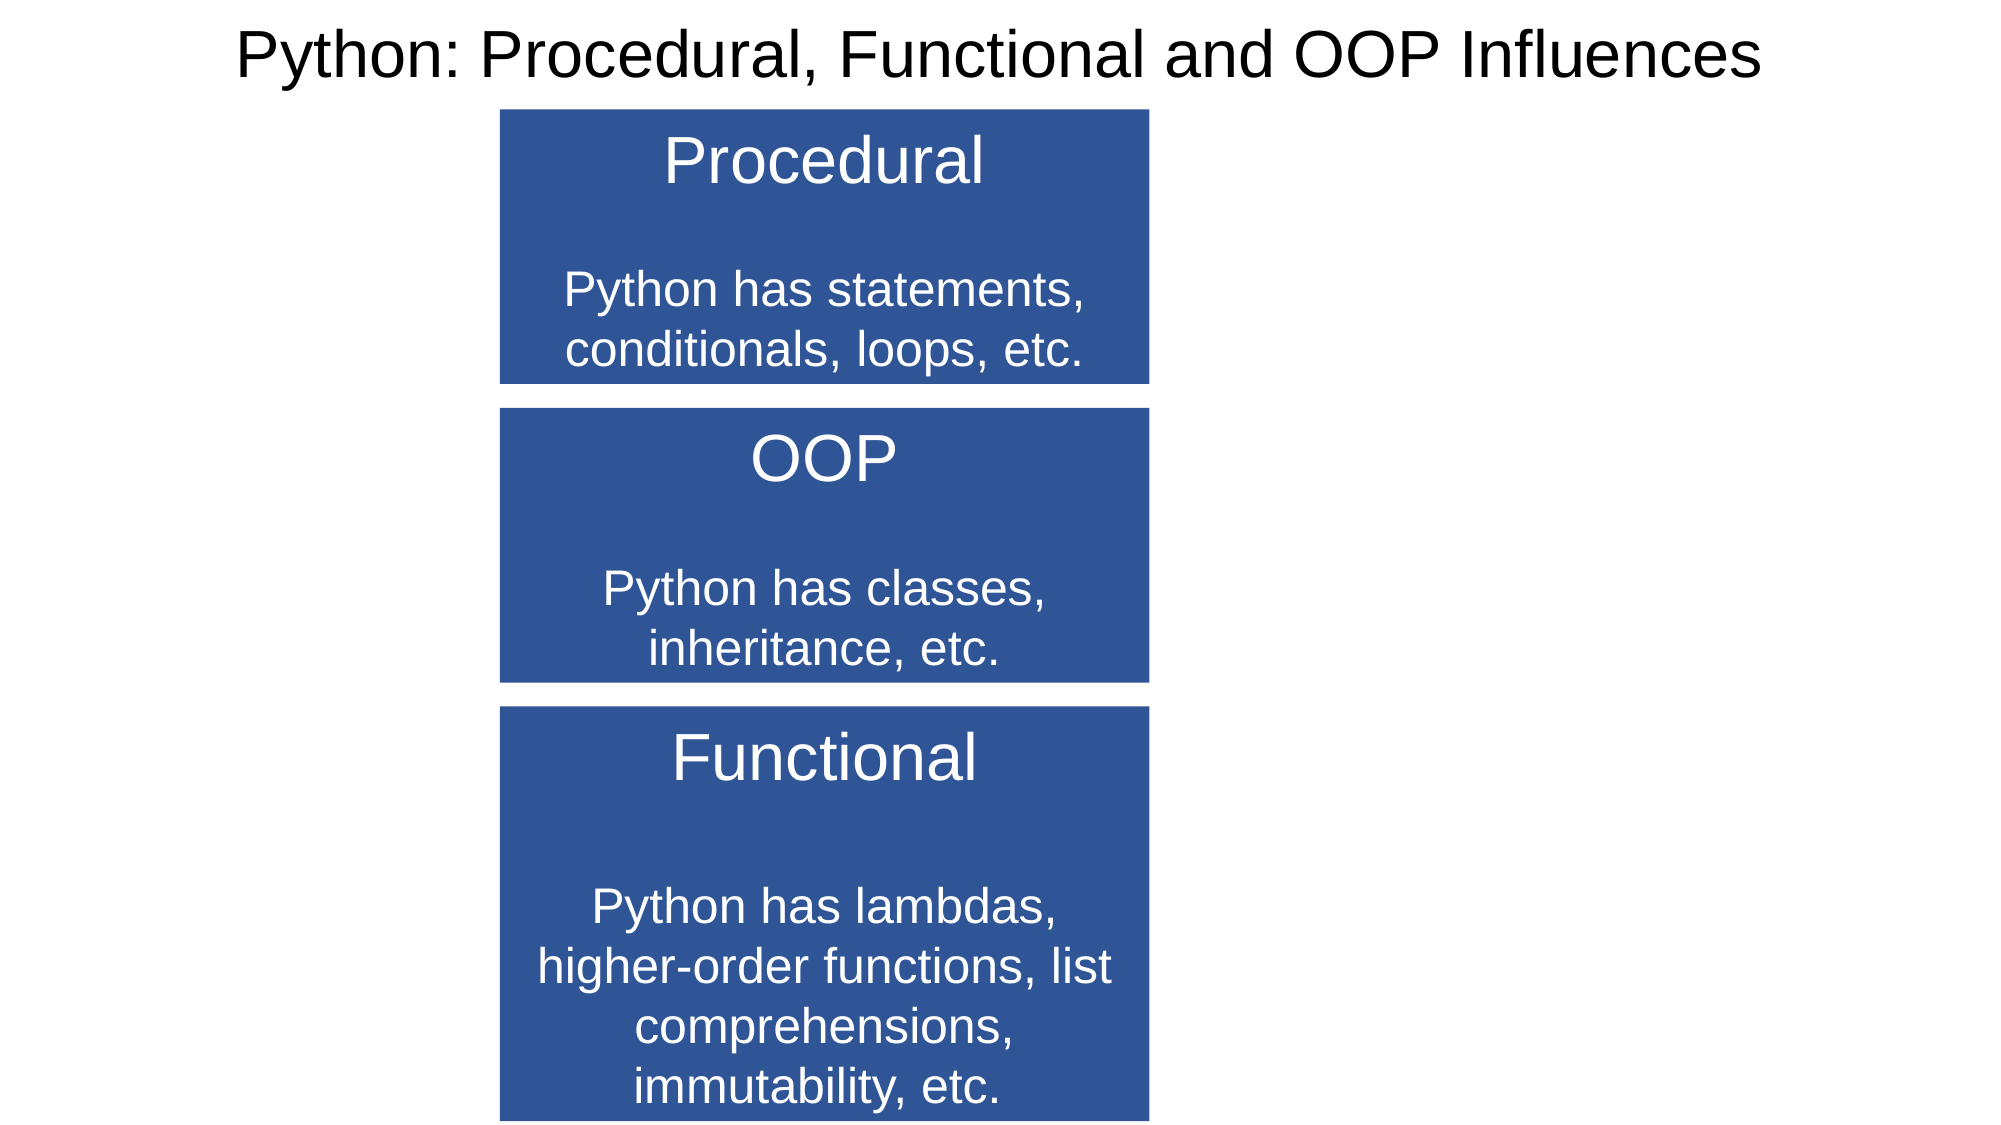

# Python: Procedural, Functional and OOP Influences
Procedural

Python has statements, conditionals, loops, etc.
OOP

Python has classes, inheritance, etc.
Functional

Python has lambdas, higher-order functions, list comprehensions, immutability, etc.